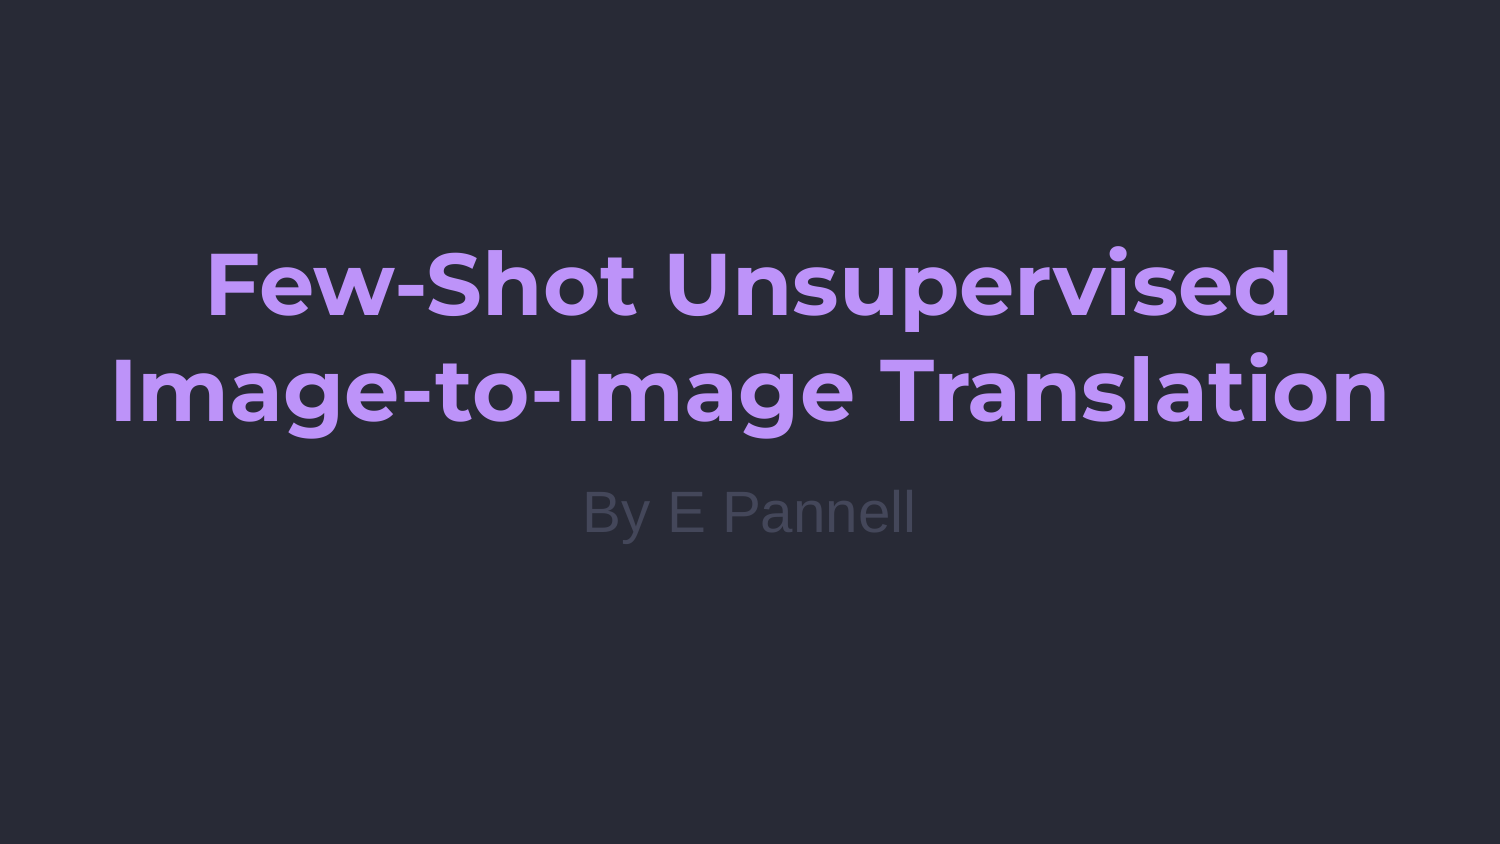

# Few-Shot Unsupervised Image-to-Image Translation
By E Pannell